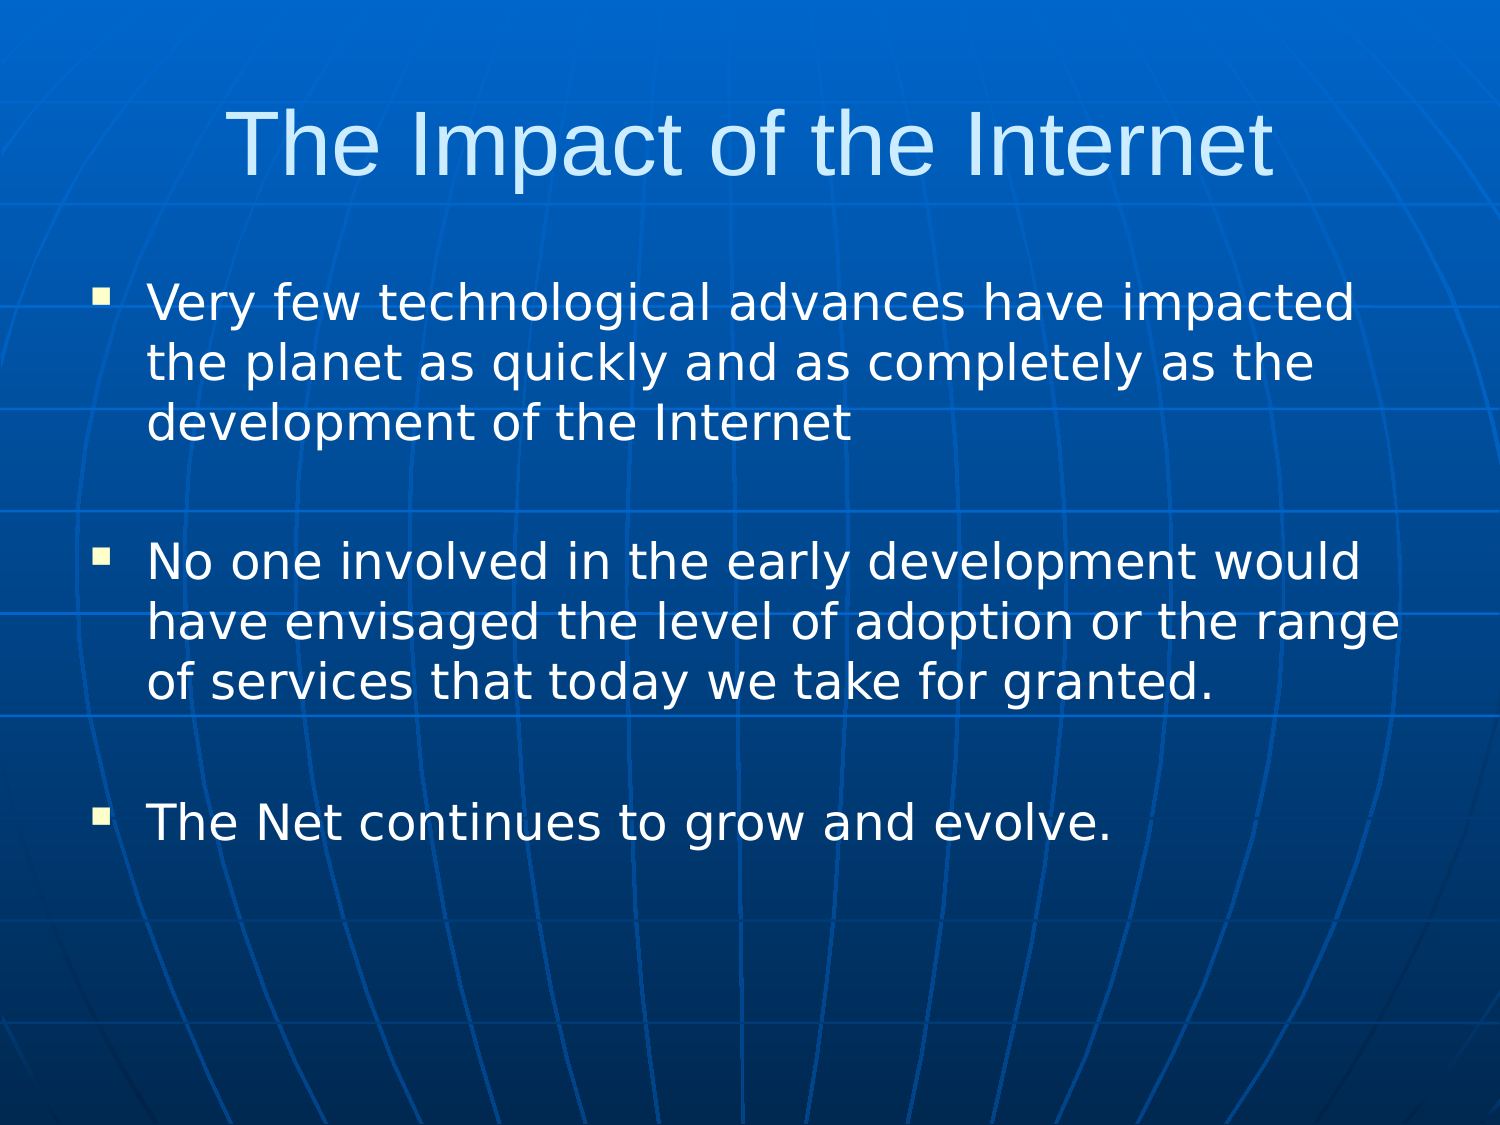

# The Impact of the Internet
Very few technological advances have impacted the planet as quickly and as completely as the development of the Internet

No one involved in the early development would have envisaged the level of adoption or the range of services that today we take for granted.

The Net continues to grow and evolve.